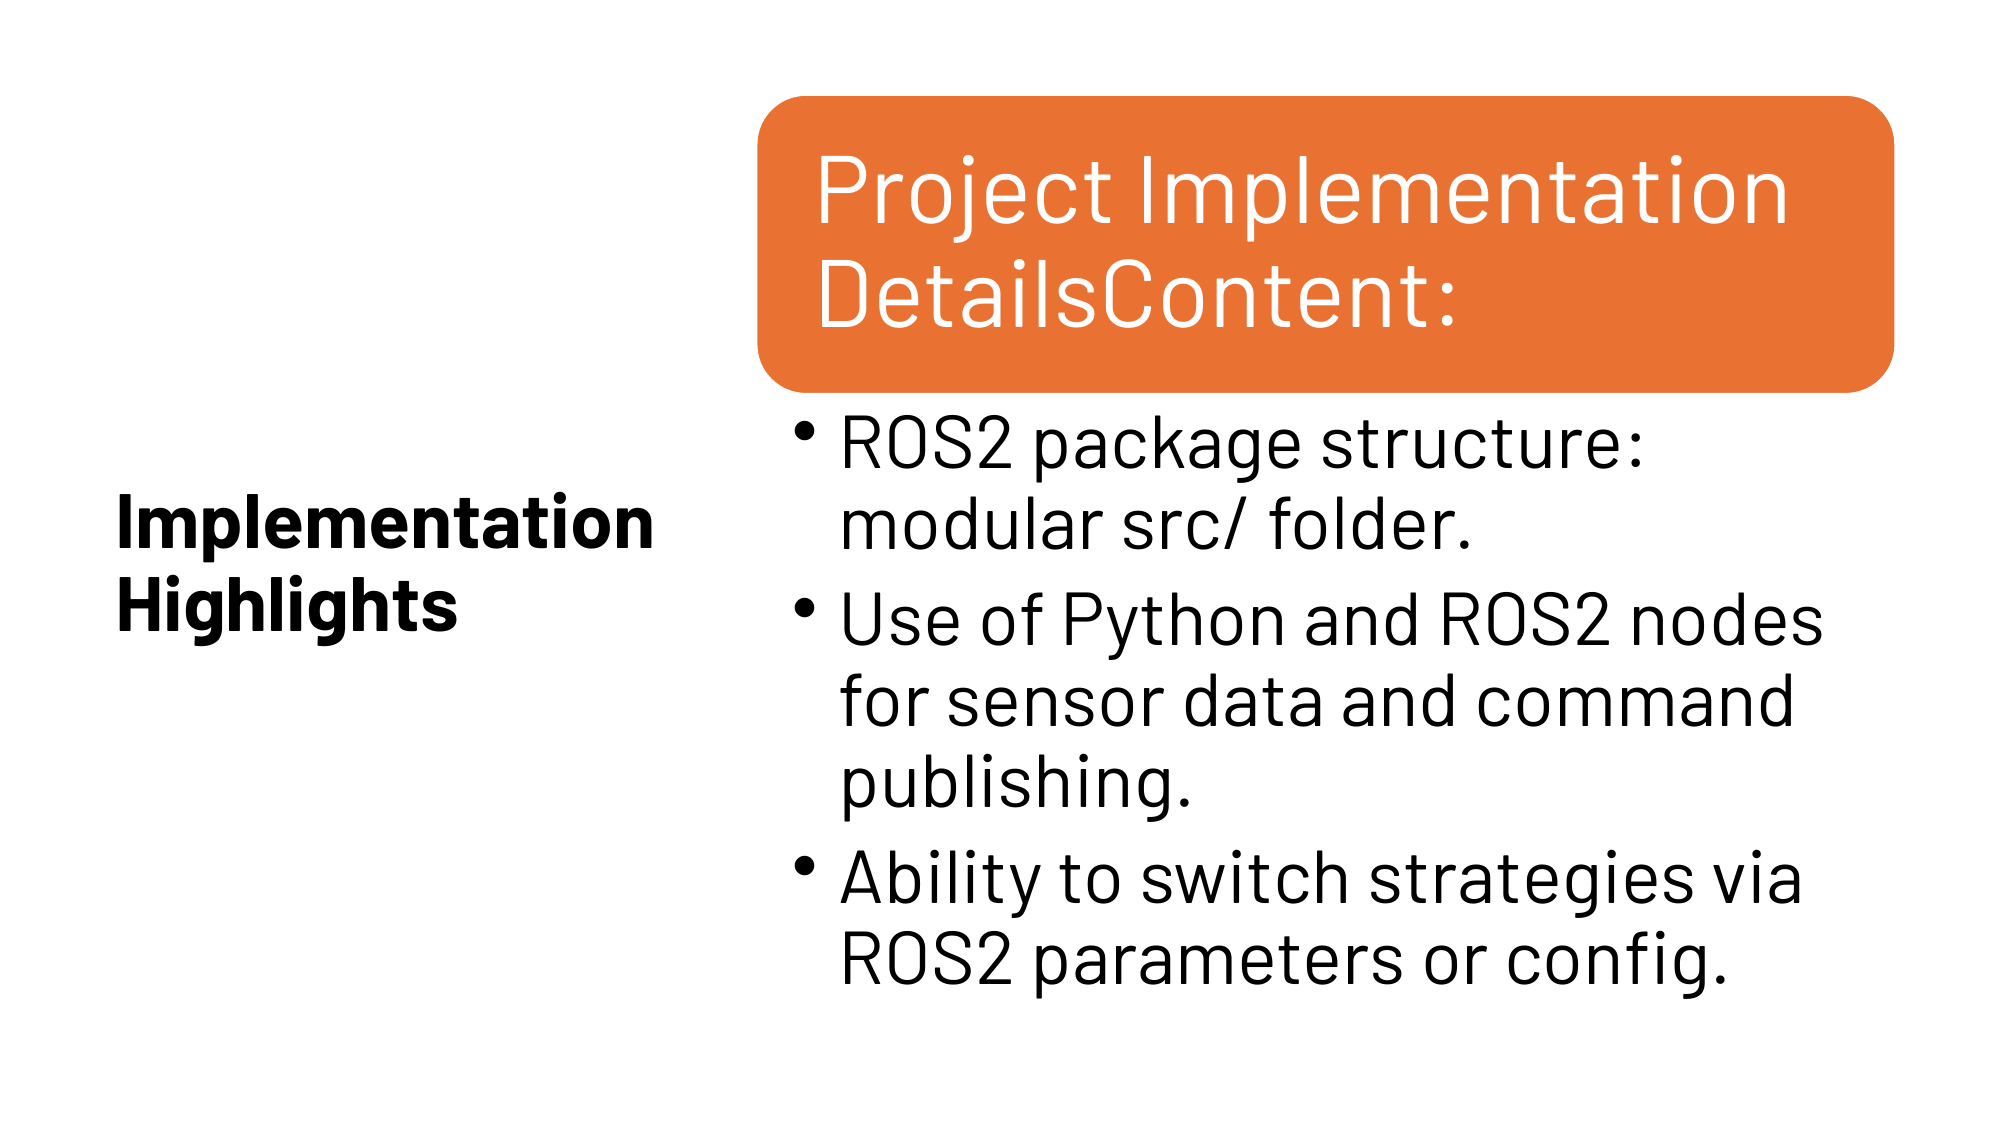

# Implementation Highlights
Project Implementation DetailsContent:
ROS2 package structure: modular src/ folder.
Use of Python and ROS2 nodes for sensor data and command publishing.
Ability to switch strategies via ROS2 parameters or config.